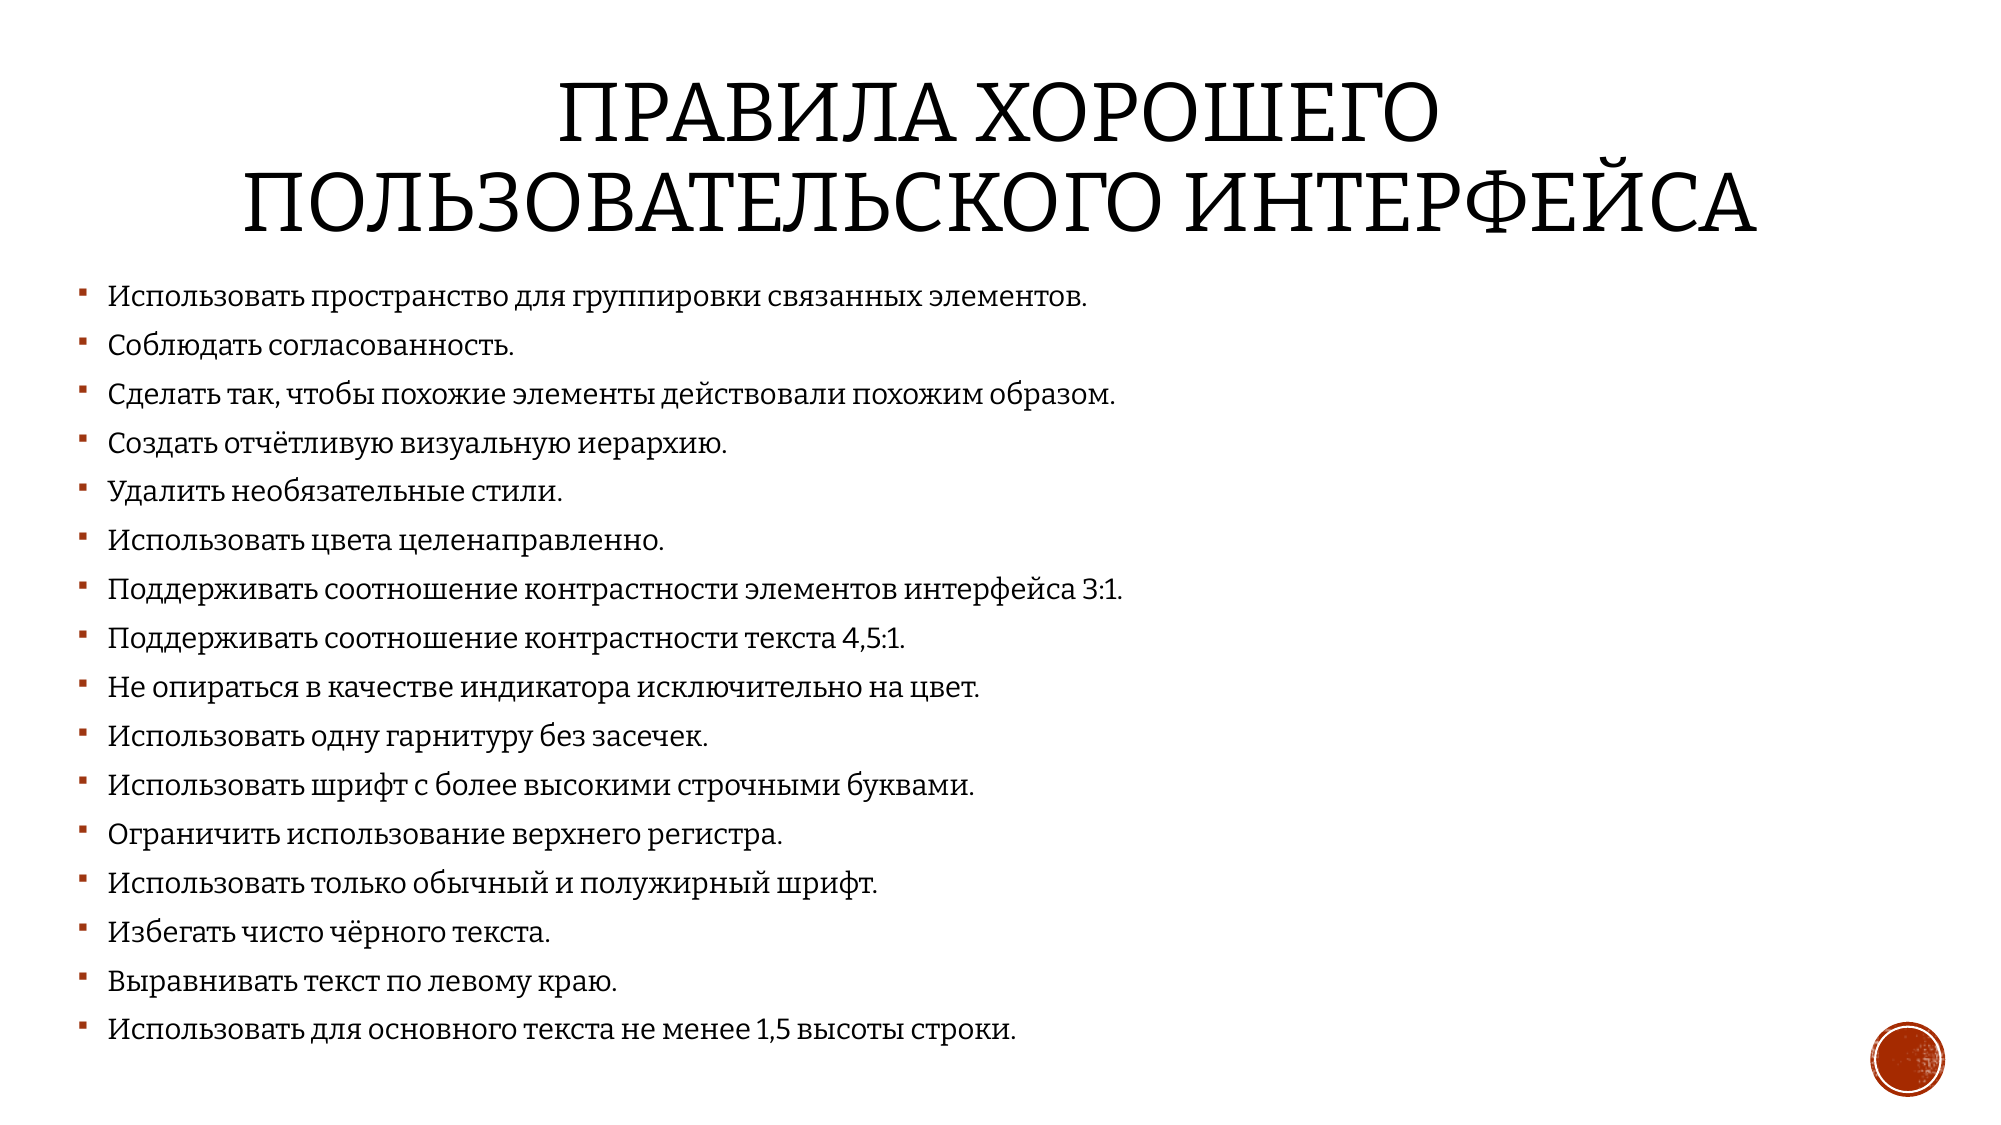

# Правила хорошего пользовательского интерфейса
Использовать пространство для группировки связанных элементов.
Соблюдать согласованность.
Сделать так, чтобы похожие элементы действовали похожим образом.
Создать отчётливую визуальную иерархию.
Удалить необязательные стили.
Использовать цвета целенаправленно.
Поддерживать соотношение контрастности элементов интерфейса 3:1.
Поддерживать соотношение контрастности текста 4,5:1.
Не опираться в качестве индикатора исключительно на цвет.
Использовать одну гарнитуру без засечек.
Использовать шрифт с более высокими строчными буквами.
Ограничить использование верхнего регистра.
Использовать только обычный и полужирный шрифт.
Избегать чисто чёрного текста.
Выравнивать текст по левому краю.
Использовать для основного текста не менее 1,5 высоты строки.